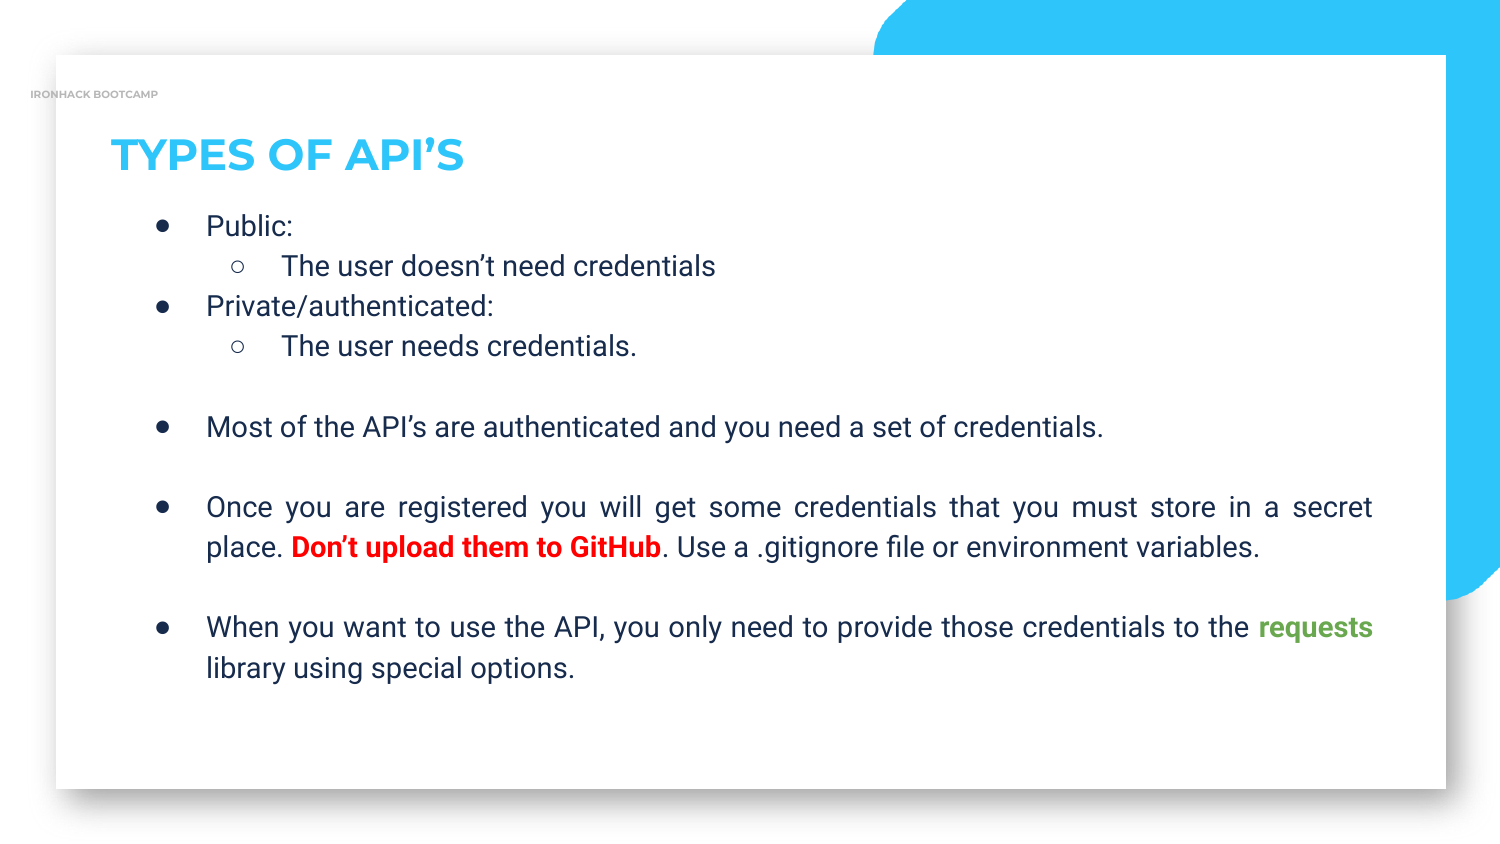

IRONHACK BOOTCAMP
TYPES OF API’S
Public:
The user doesn’t need credentials
Private/authenticated:
The user needs credentials.

Most of the API’s are authenticated and you need a set of credentials.

Once you are registered you will get some credentials that you must store in a secret place. Don’t upload them to GitHub. Use a .gitignore file or environment variables.

When you want to use the API, you only need to provide those credentials to the requests library using special options.